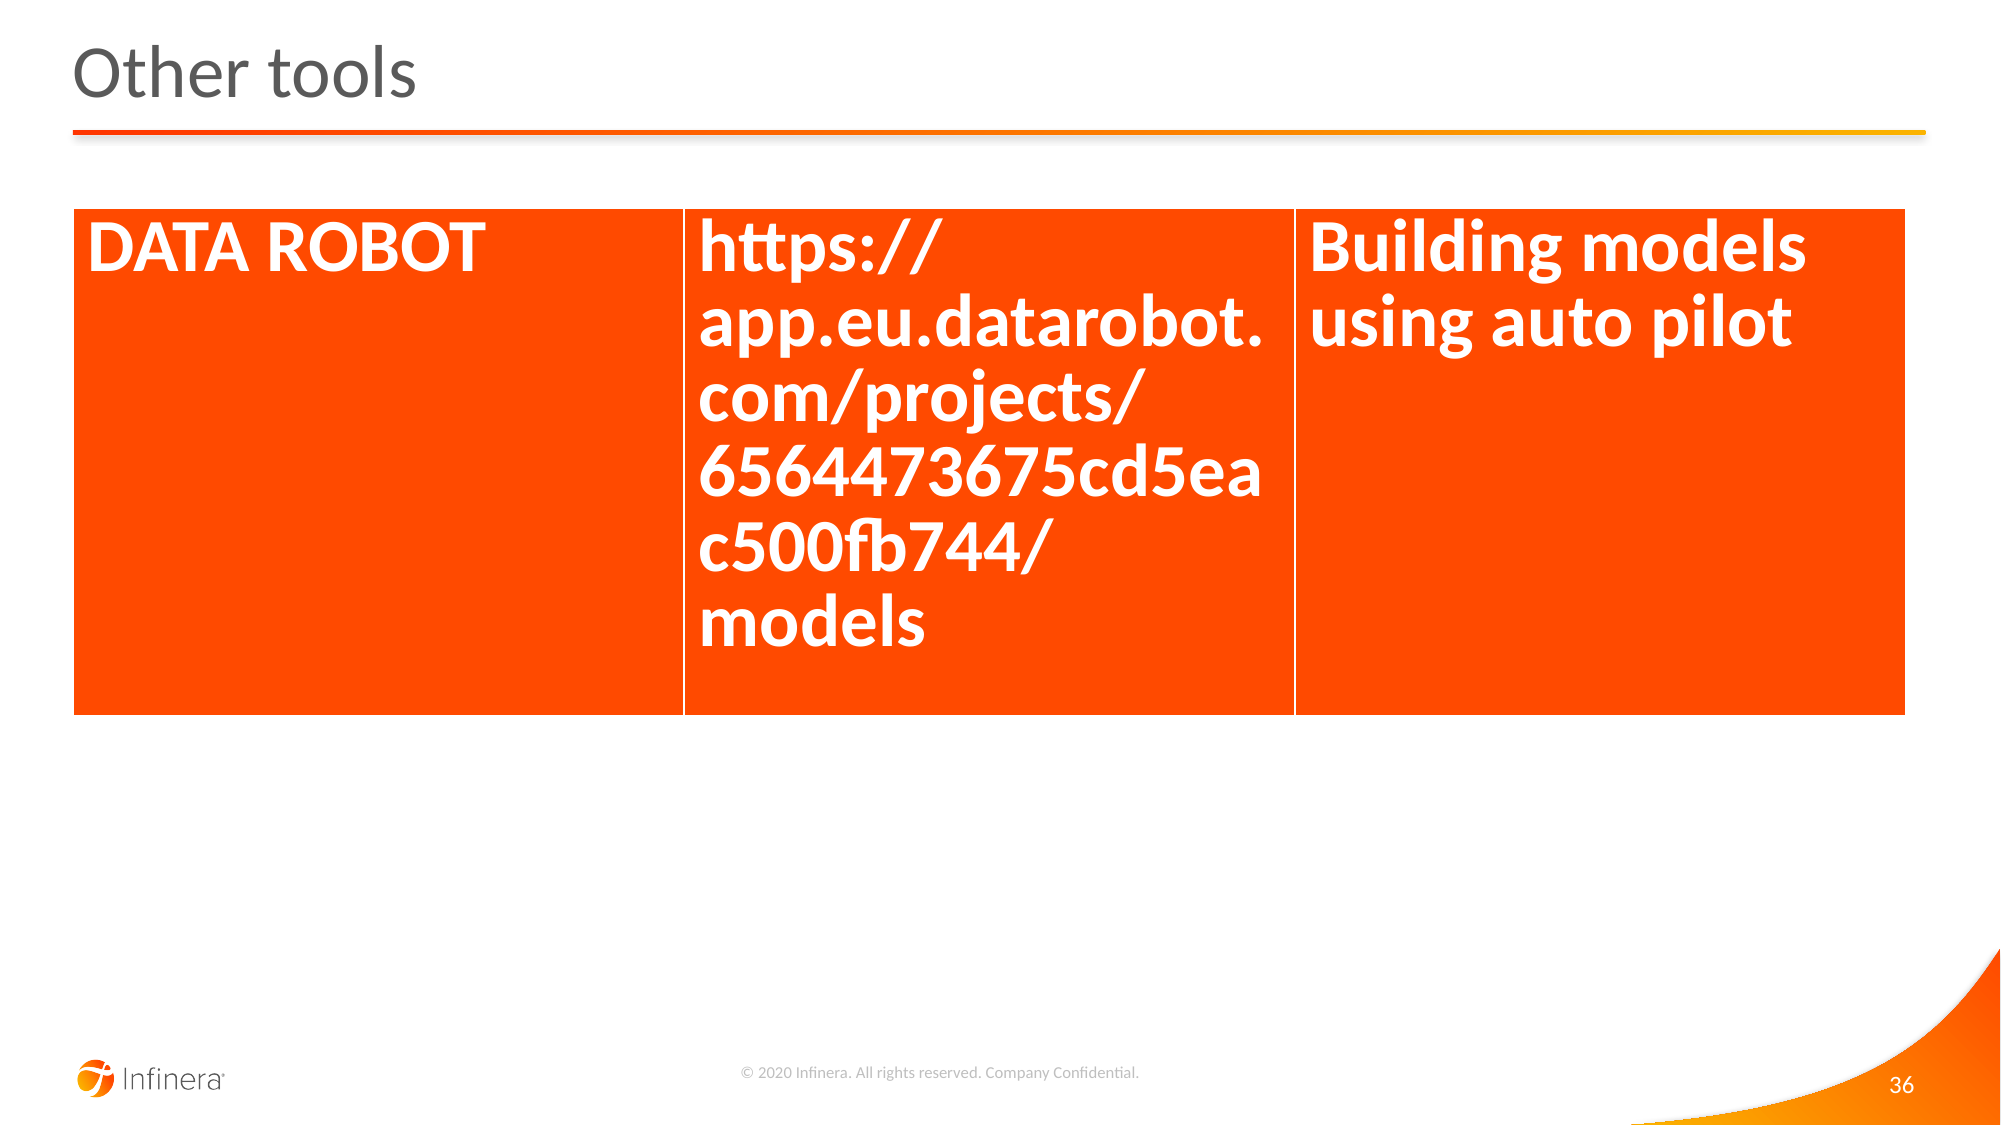

# Other tools
| DATA ROBOT | https://app.eu.datarobot.com/projects/6564473675cd5eac500fb744/models | Building models using auto pilot |
| --- | --- | --- |